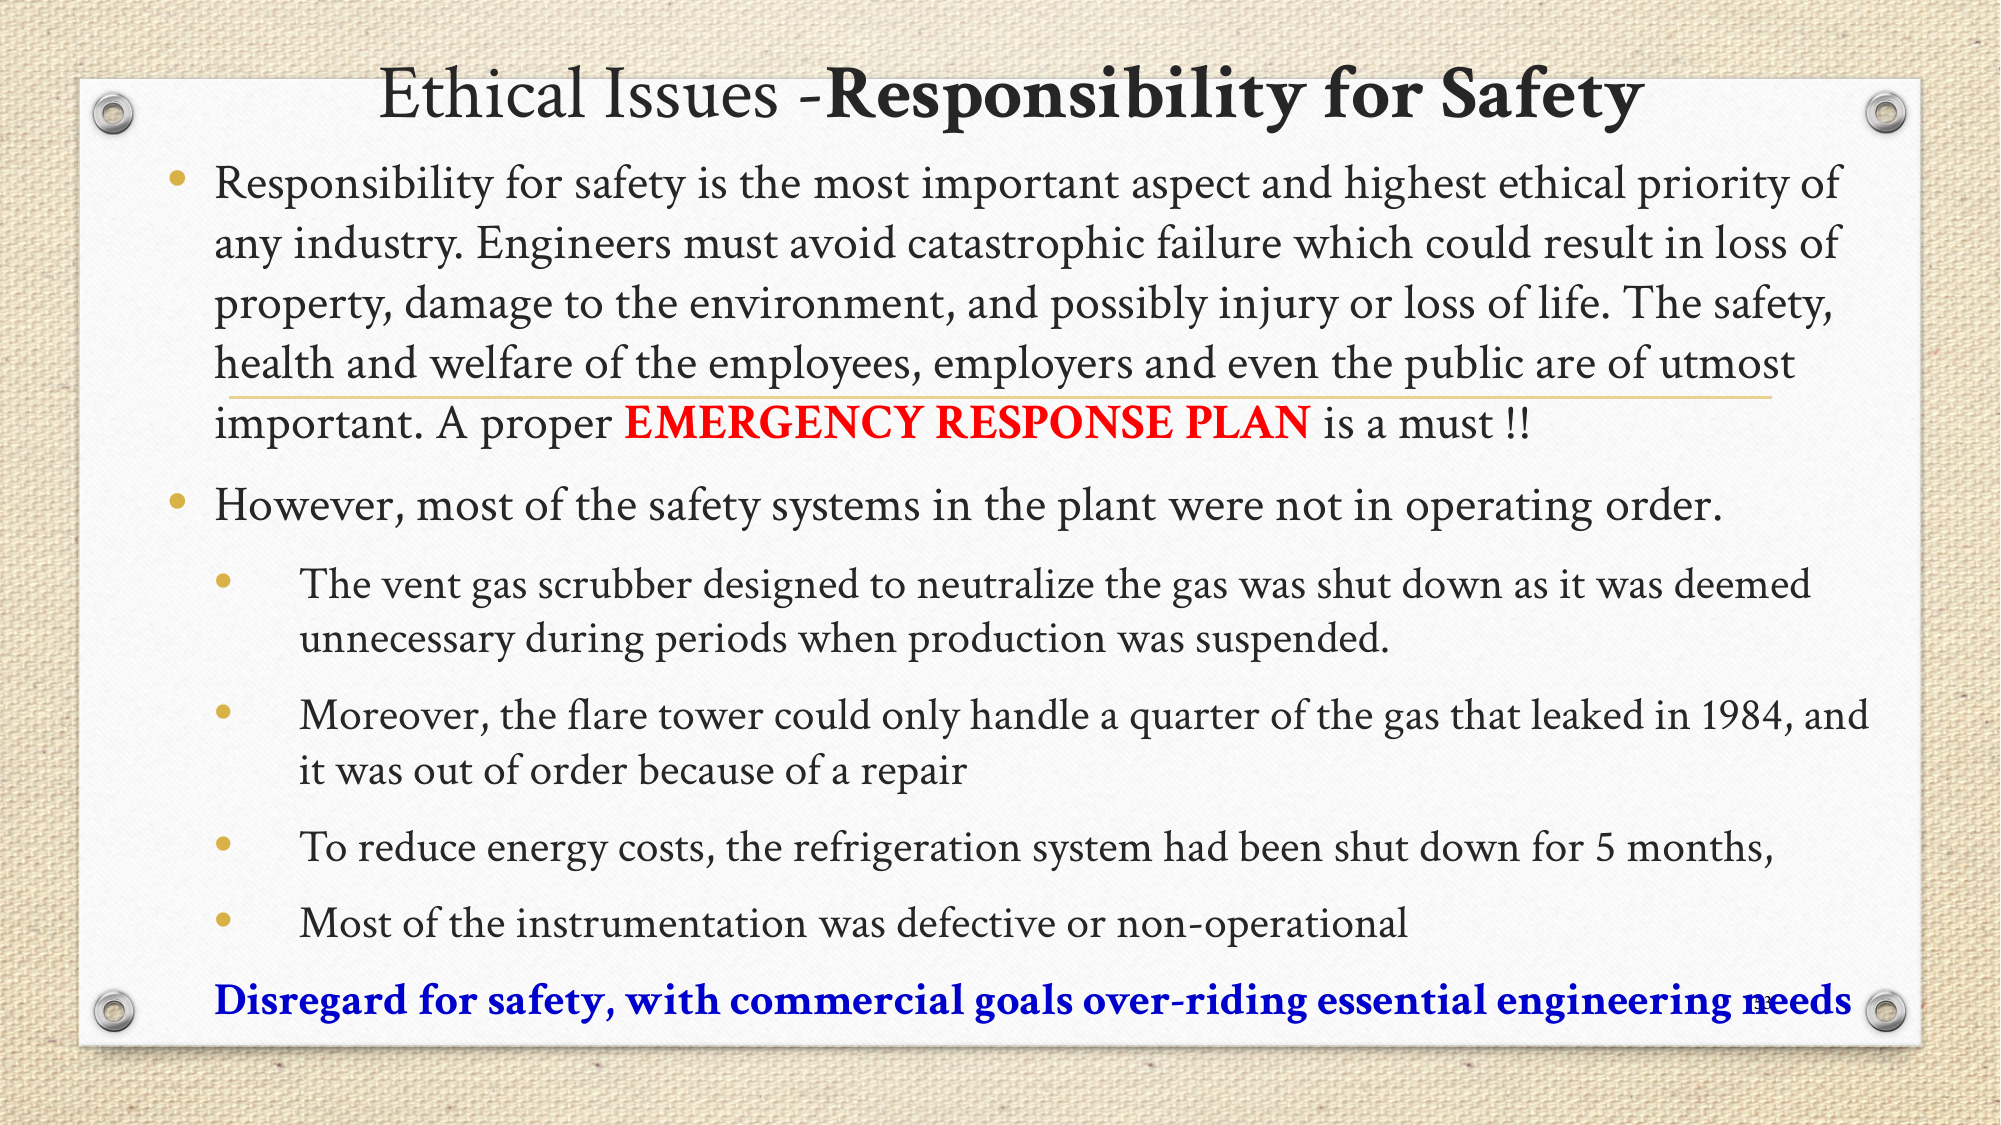

# Ethical Issues -Responsibility for Safety
Responsibility for safety is the most important aspect and highest ethical priority of any industry. Engineers must avoid catastrophic failure which could result in loss of property, damage to the environment, and possibly injury or loss of life. The safety, health and welfare of the employees, employers and even the public are of utmost important. A proper EMERGENCY RESPONSE PLAN is a must !!
However, most of the safety systems in the plant were not in operating order.
The vent gas scrubber designed to neutralize the gas was shut down as it was deemed unnecessary during periods when production was suspended.
Moreover, the flare tower could only handle a quarter of the gas that leaked in 1984, and it was out of order because of a repair
To reduce energy costs, the refrigeration system had been shut down for 5 months,
Most of the instrumentation was defective or non-operational
Disregard for safety, with commercial goals over-riding essential engineering needs
53